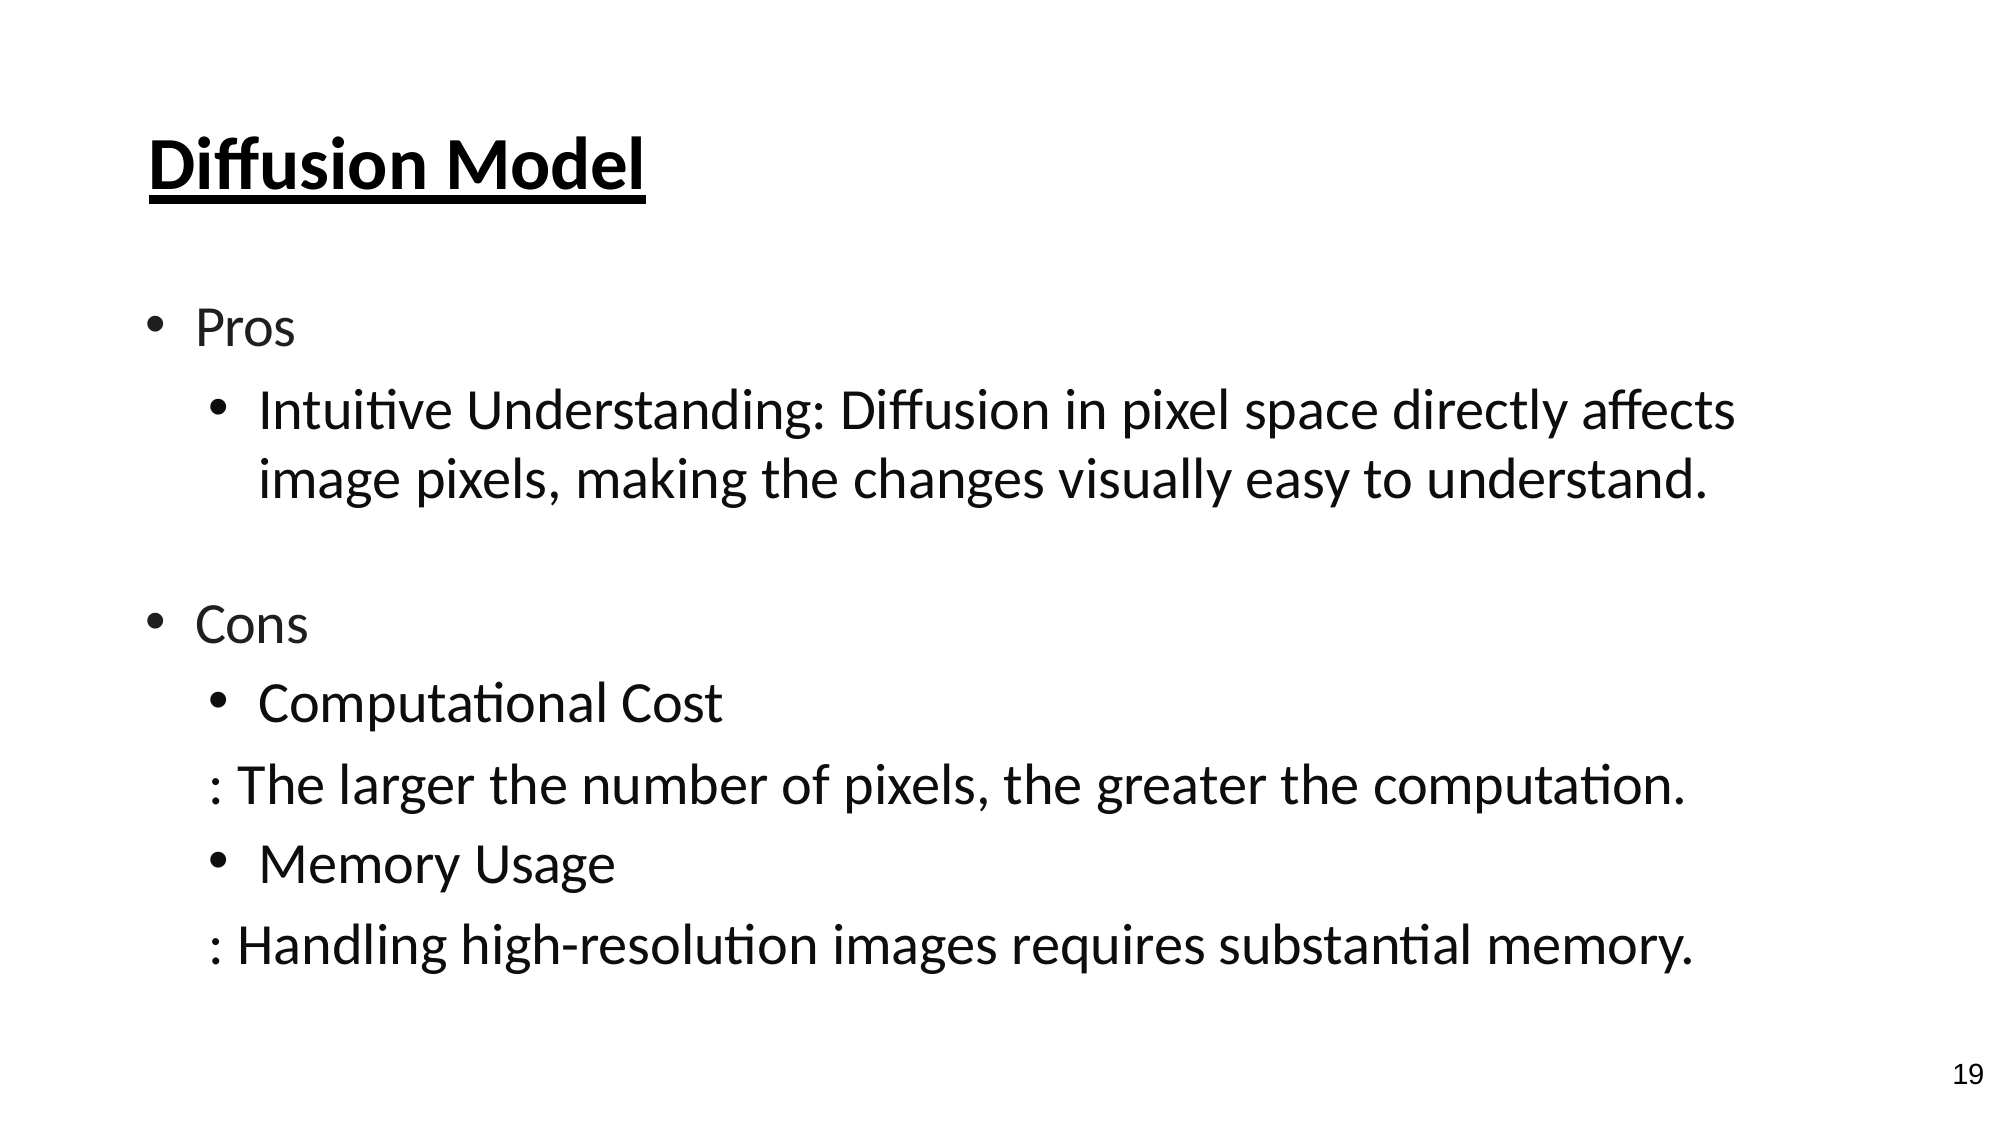

# Diffusion Model
Pros
Intuitive Understanding: Diffusion in pixel space directly affects image pixels, making the changes visually easy to understand.

Cons
Computational Cost
: The larger the number of pixels, the greater the computation.
Memory Usage
: Handling high-resolution images requires substantial memory.
19